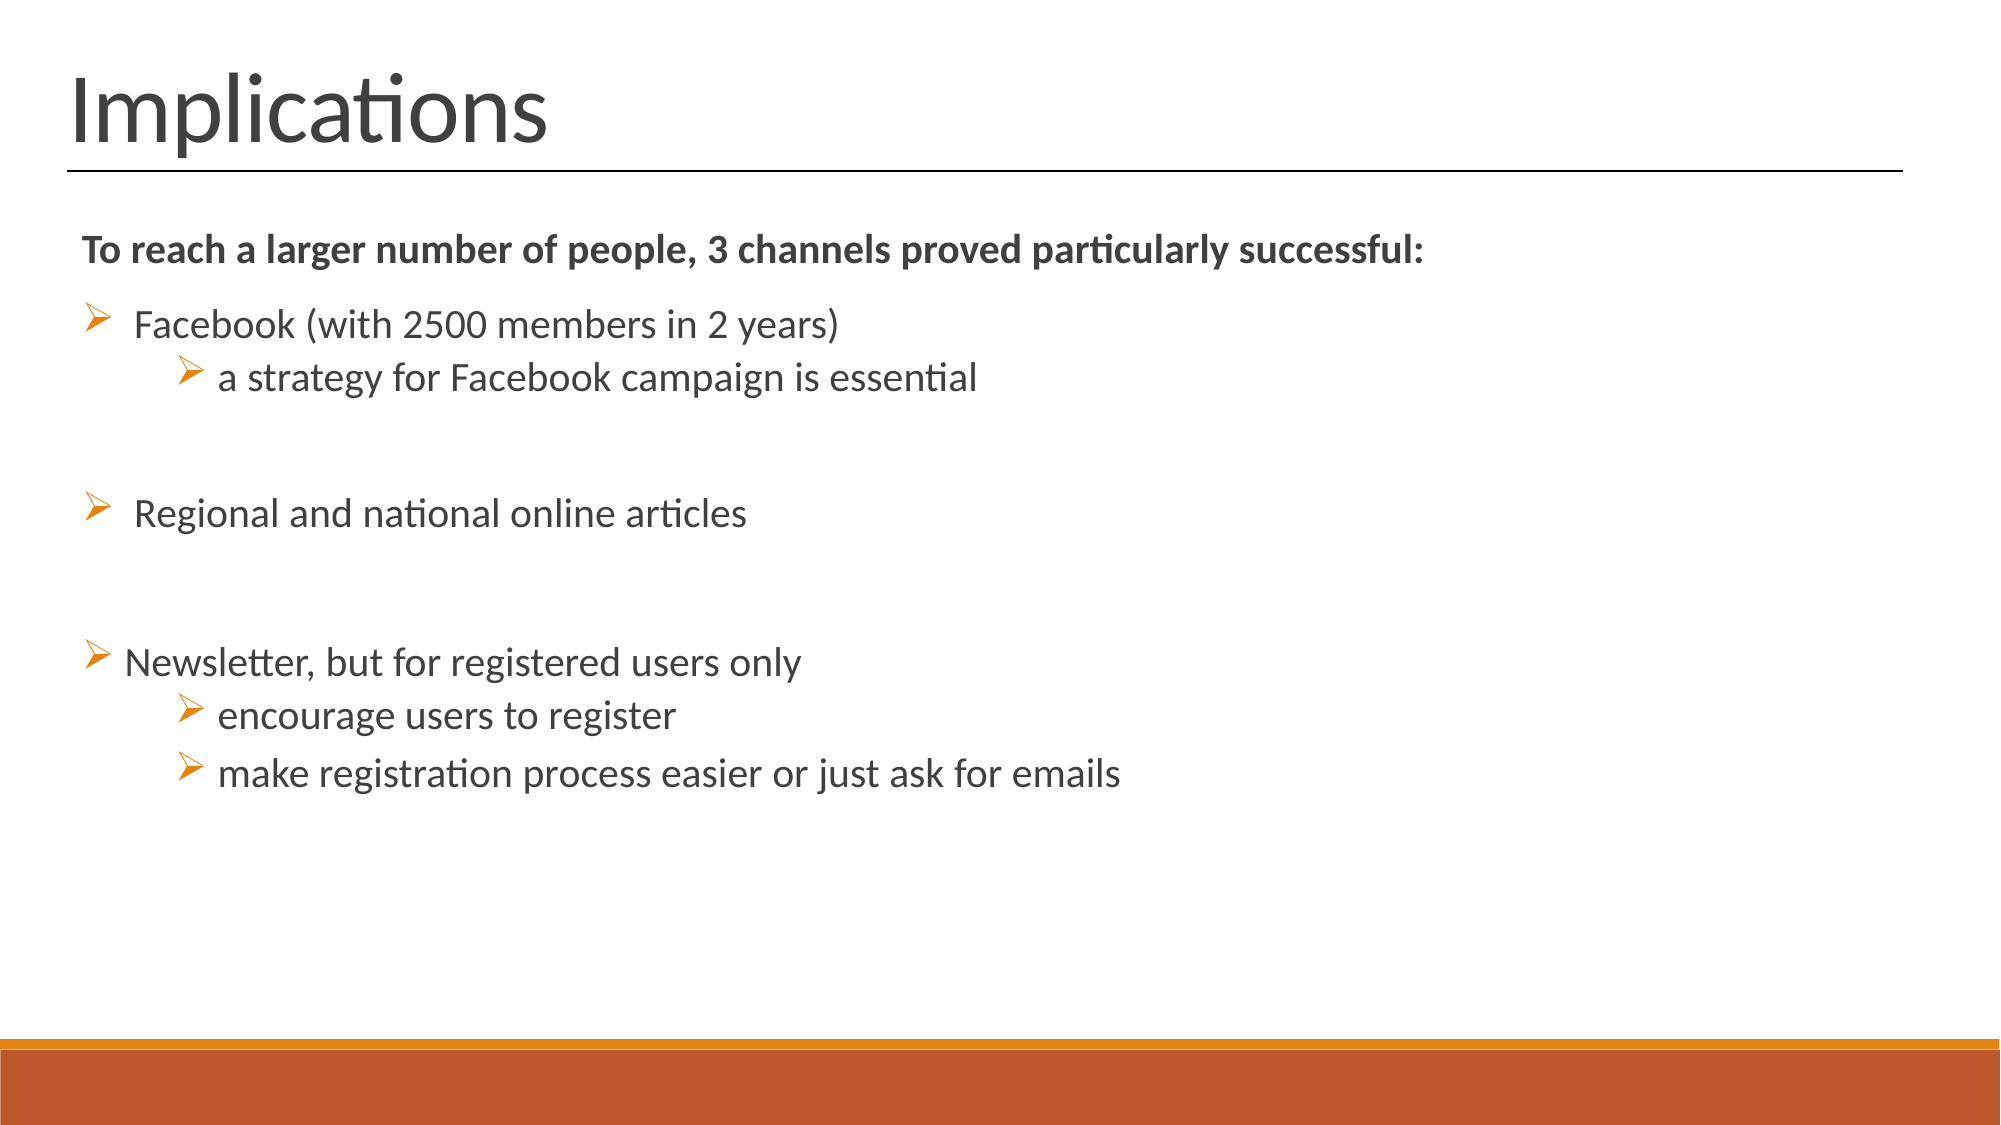

Implications
To reach a larger number of people, 3 channels proved particularly successful:
  Facebook (with 2500 members in 2 years)
 a strategy for Facebook campaign is essential

  Regional and national online articles

 Newsletter, but for registered users only
 encourage users to register
 make registration process easier or just ask for emails